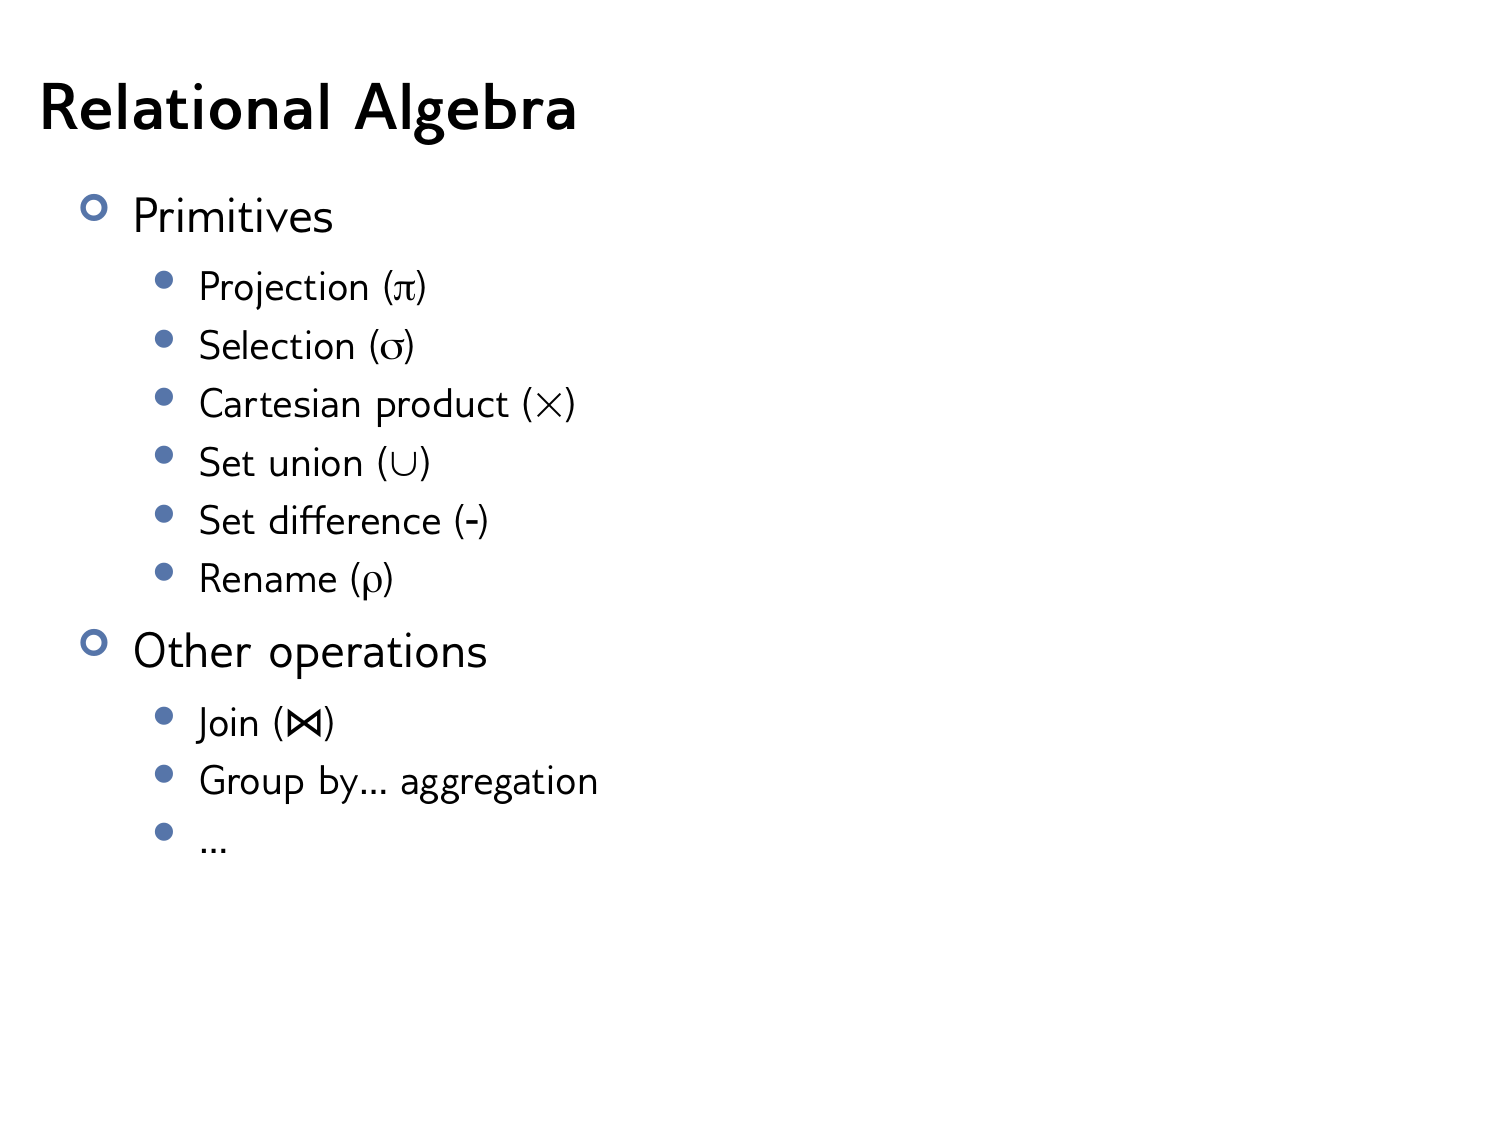

# Relational Algebra
Primitives
Projection (π)
Selection (σ)
Cartesian product (×)
Set union (∪)
Set difference (−)
Rename (ρ)
Other operations
Join (⋈)
Group by… aggregation
…